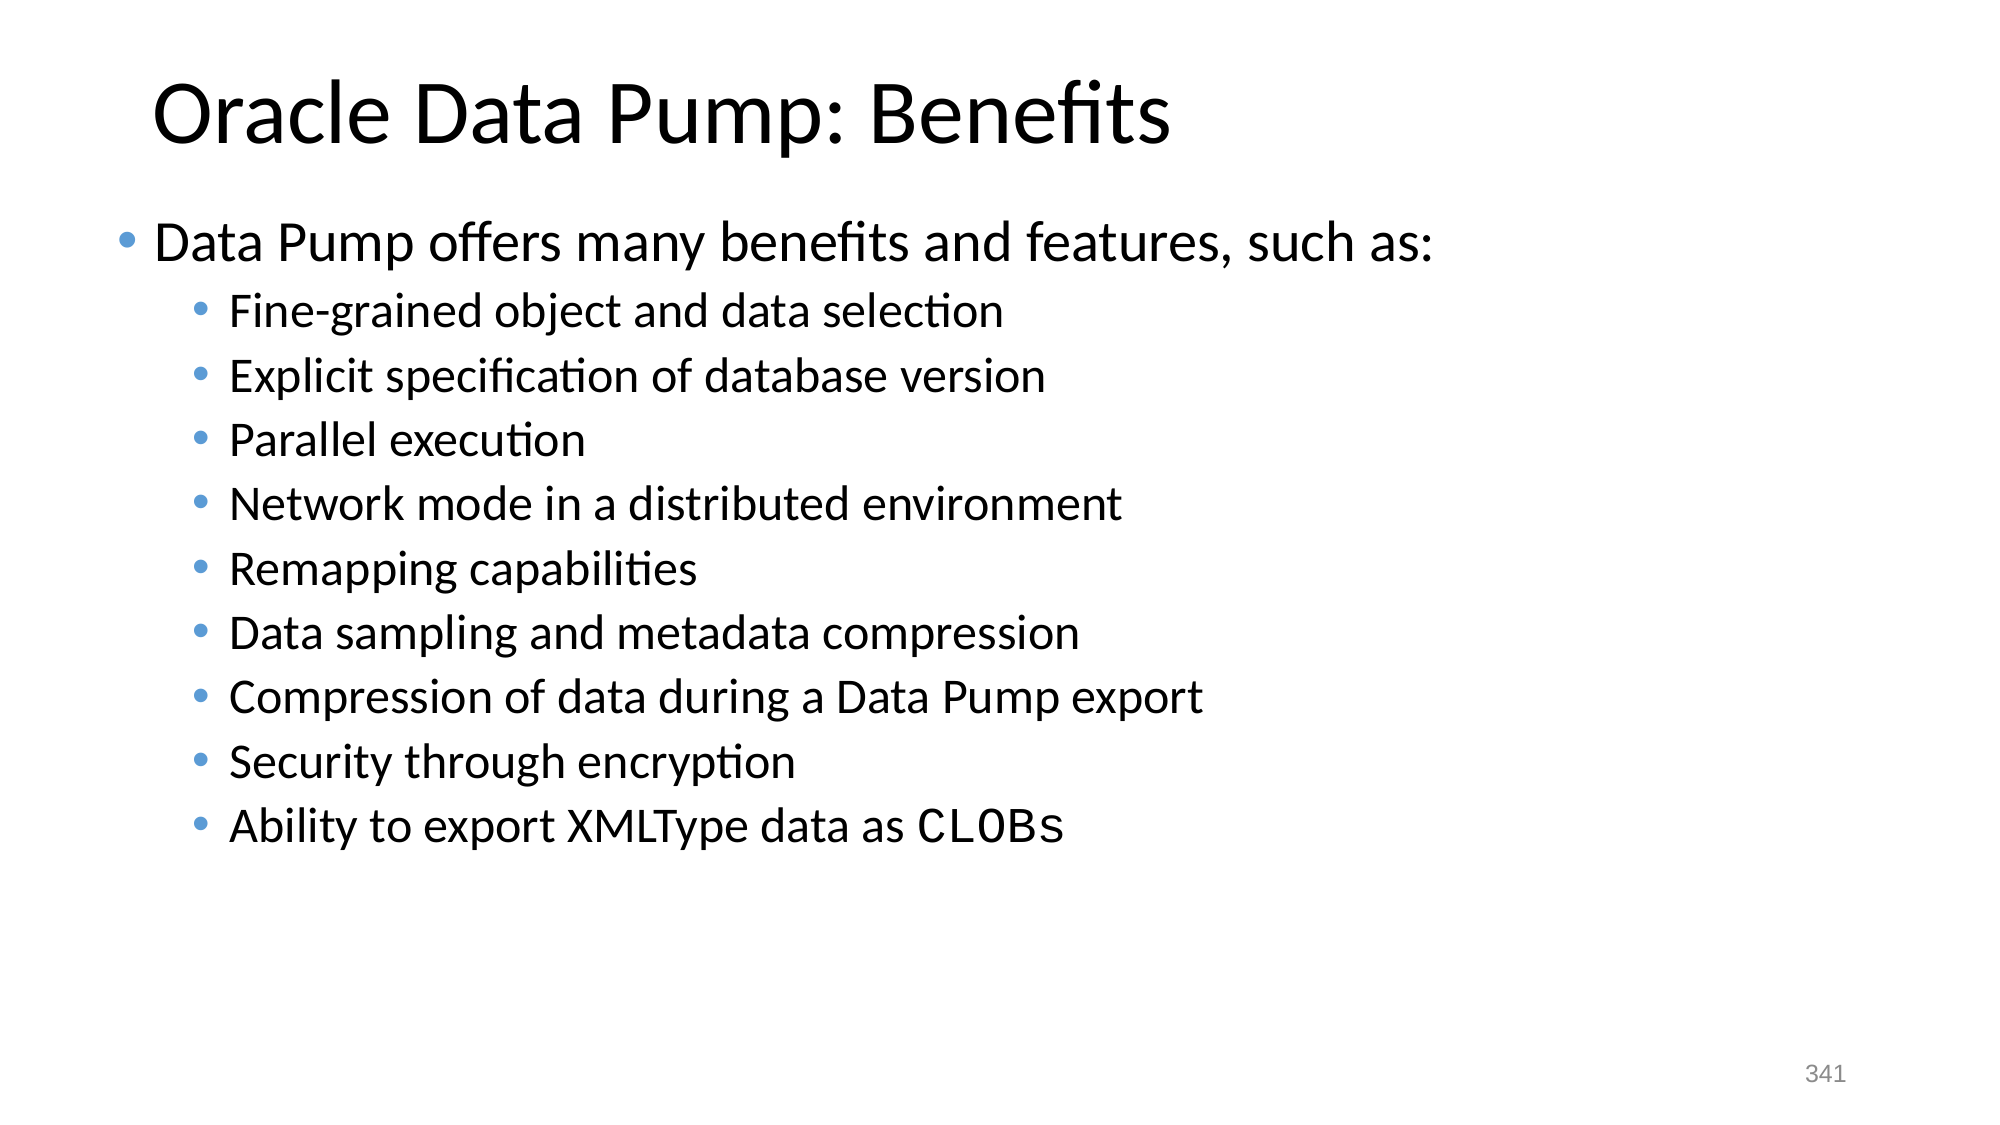

# Oracle Data Pump: Benefits
Data Pump offers many benefits and features, such as:
Fine-grained object and data selection
Explicit specification of database version
Parallel execution
Network mode in a distributed environment
Remapping capabilities
Data sampling and metadata compression
Compression of data during a Data Pump export
Security through encryption
Ability to export XMLType data as CLOBs
341